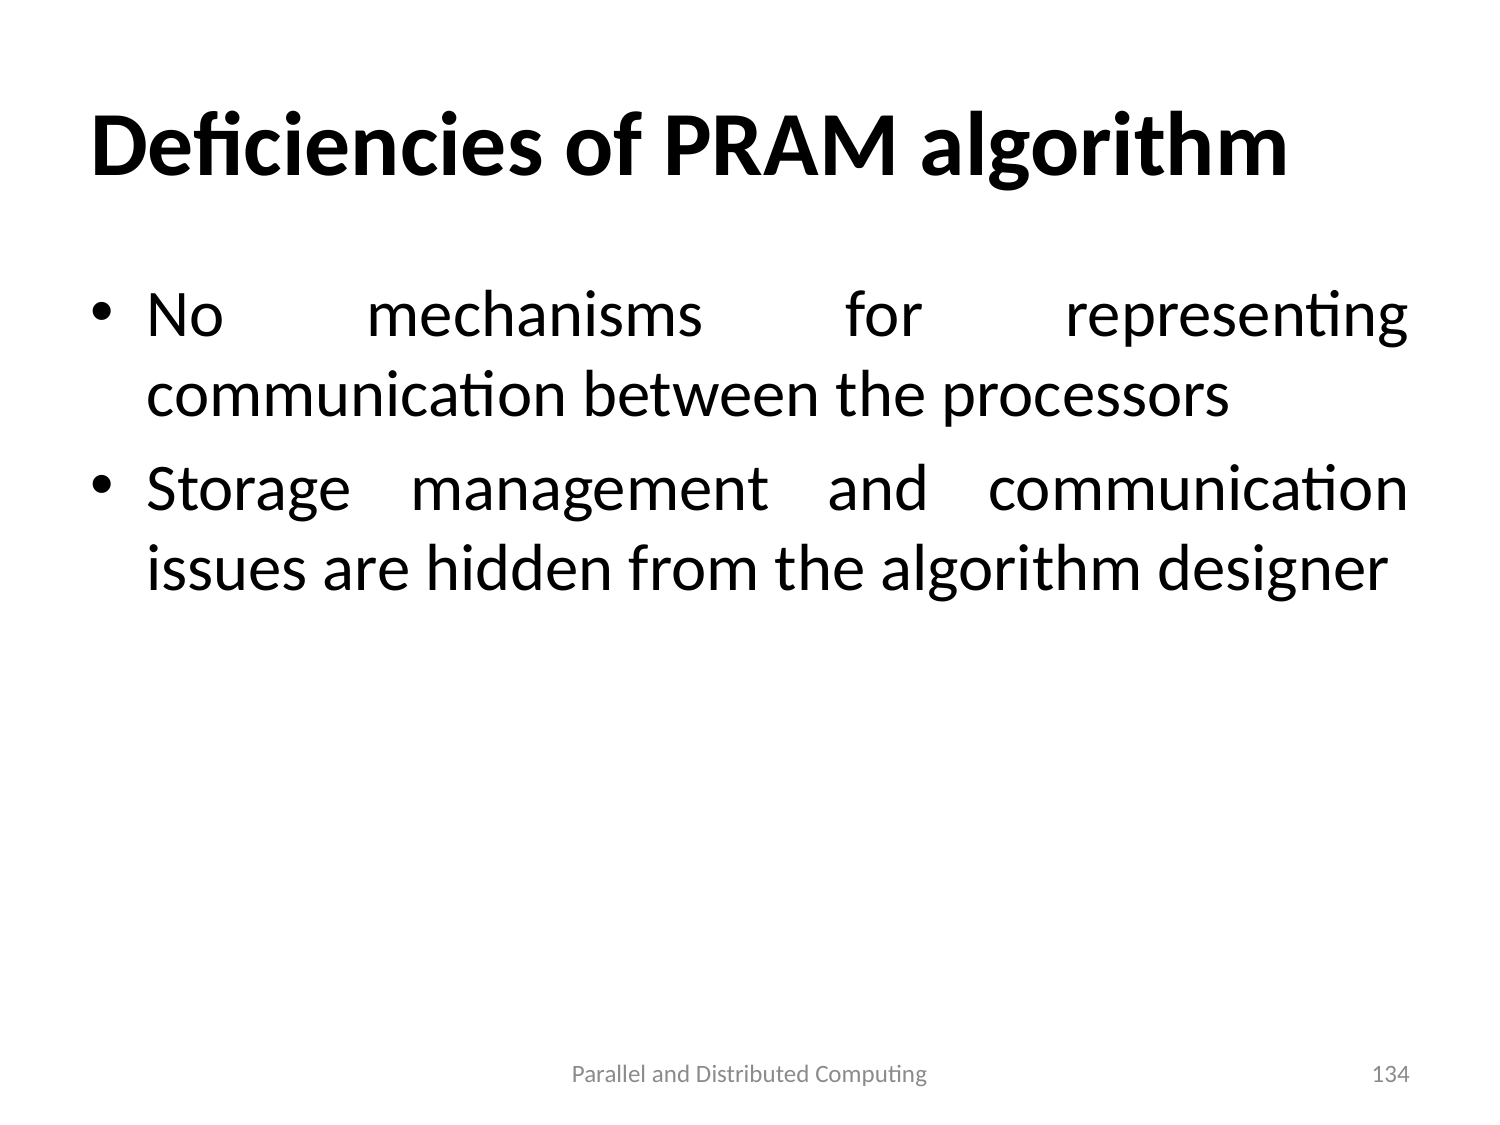

# Deficiencies of PRAM algorithm
No mechanisms for representing communication between the processors
Storage management and communication issues are hidden from the algorithm designer
Parallel and Distributed Computing
134